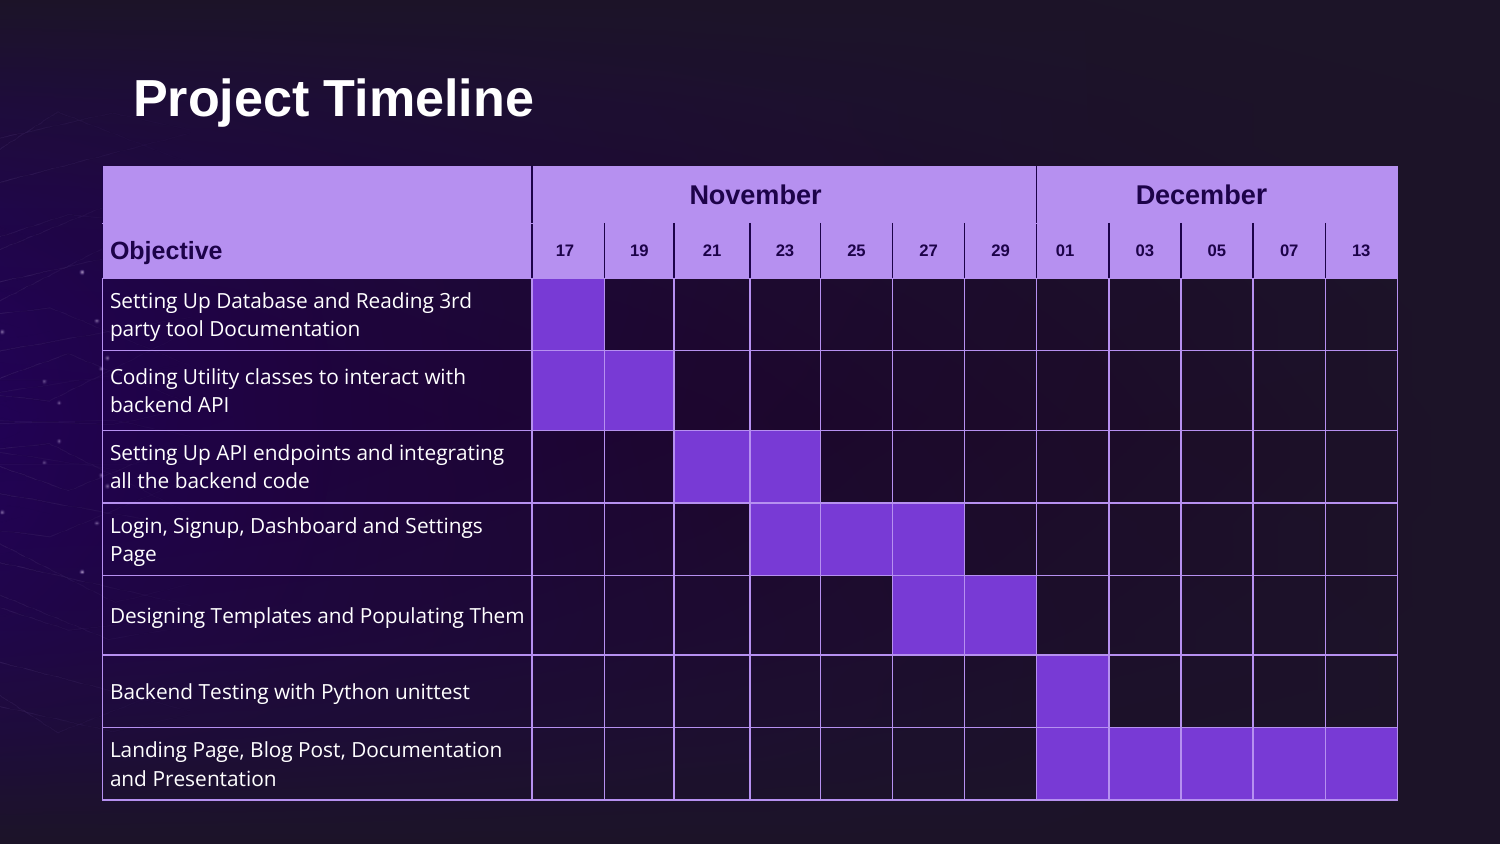

# Project Timeline
|  | November |  |  |  |  |  |  | December |  |  |  |  |
| --- | --- | --- | --- | --- | --- | --- | --- | --- | --- | --- | --- | --- |
| Objective | 17 | 19 | 21 | 23 | 25 | 27 | 29 | 01 | 03 | 05 | 07 | 13 |
| Setting Up Database and Reading 3rd party tool Documentation |  |  |  |  |  |  |  |  |  |  |  |  |
| Coding Utility classes to interact with backend API |  |  |  |  |  |  |  |  |  |  |  |  |
| Setting Up API endpoints and integrating all the backend code |  |  |  |  |  |  |  |  |  |  |  |  |
| Login, Signup, Dashboard and Settings Page |  |  |  |  |  |  |  |  |  |  |  |  |
| Designing Templates and Populating Them |  |  |  |  |  |  |  |  |  |  |  |  |
| Backend Testing with Python unittest |  |  |  |  |  |  |  |  |  |  |  |  |
| Landing Page, Blog Post, Documentation and Presentation |  |  |  |  |  |  |  |  |  |  |  |  |